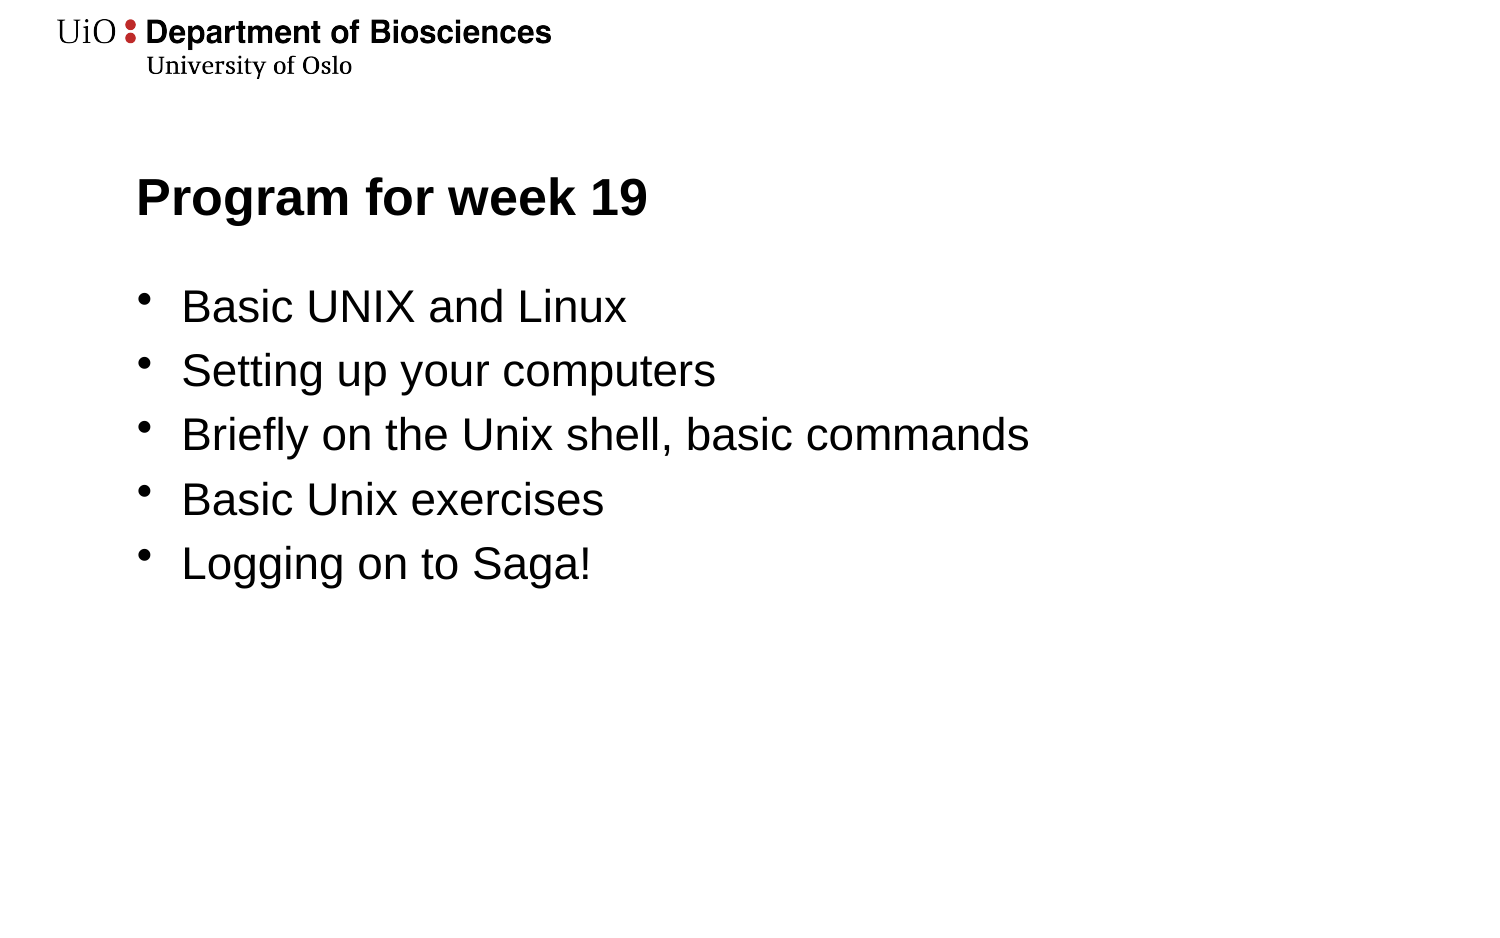

# Program for week 19
Basic UNIX and Linux
Setting up your computers
Briefly on the Unix shell, basic commands
Basic Unix exercises
Logging on to Saga!